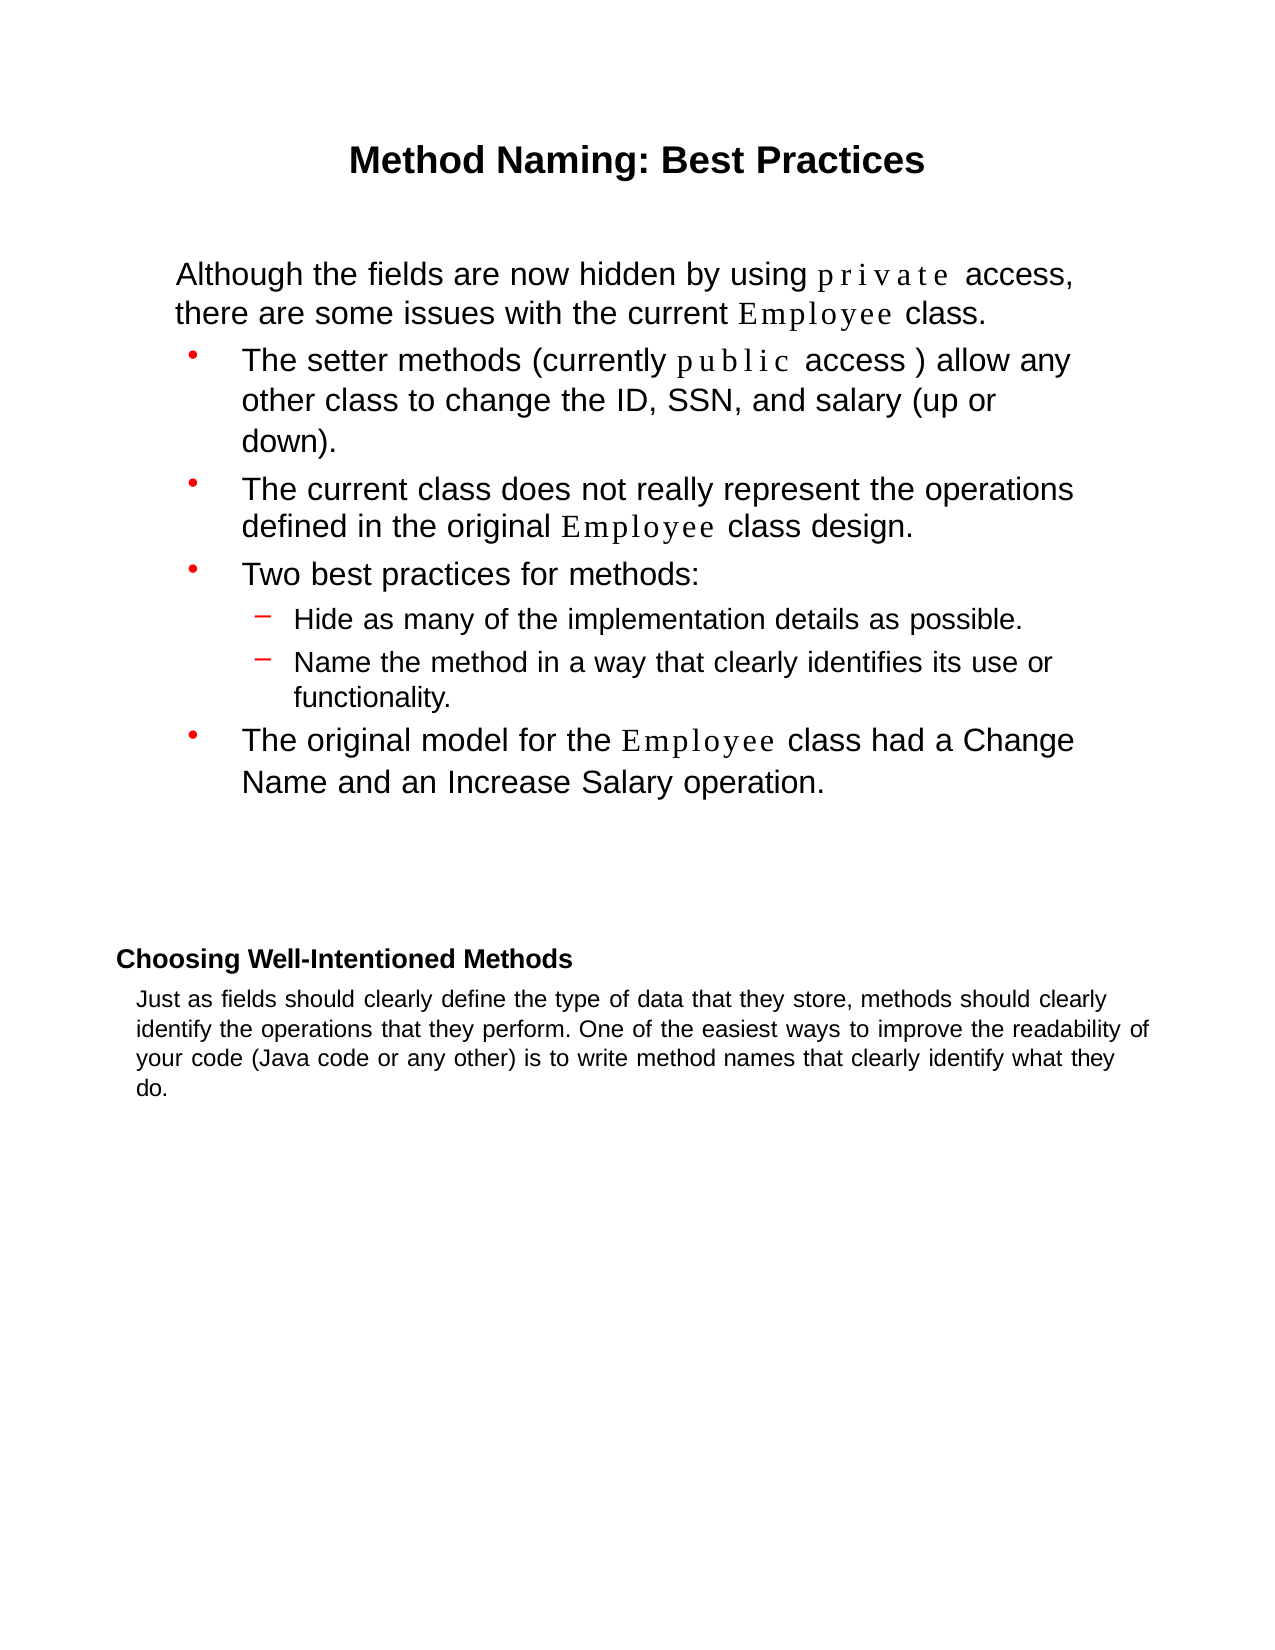

Method Naming: Best Practices

Although the fields are now hidden by using private access, there are some issues with the current Employee class.
The setter methods (currently public access ) allow any other class to change the ID, SSN, and salary (up or down).
The current class does not really represent the operations defined in the original Employee class design.
Two best practices for methods:
Hide as many of the implementation details as possible.
Name the method in a way that clearly identifies its use or functionality.
The original model for the Employee class had a Change Name and an Increase Salary operation.

Choosing Well-Intentioned Methods
Just as fields should clearly define the type of data that they store, methods should clearly identify the operations that they perform. One of the easiest ways to improve the readability of your code (Java code or any other) is to write method names that clearly identify what they do.